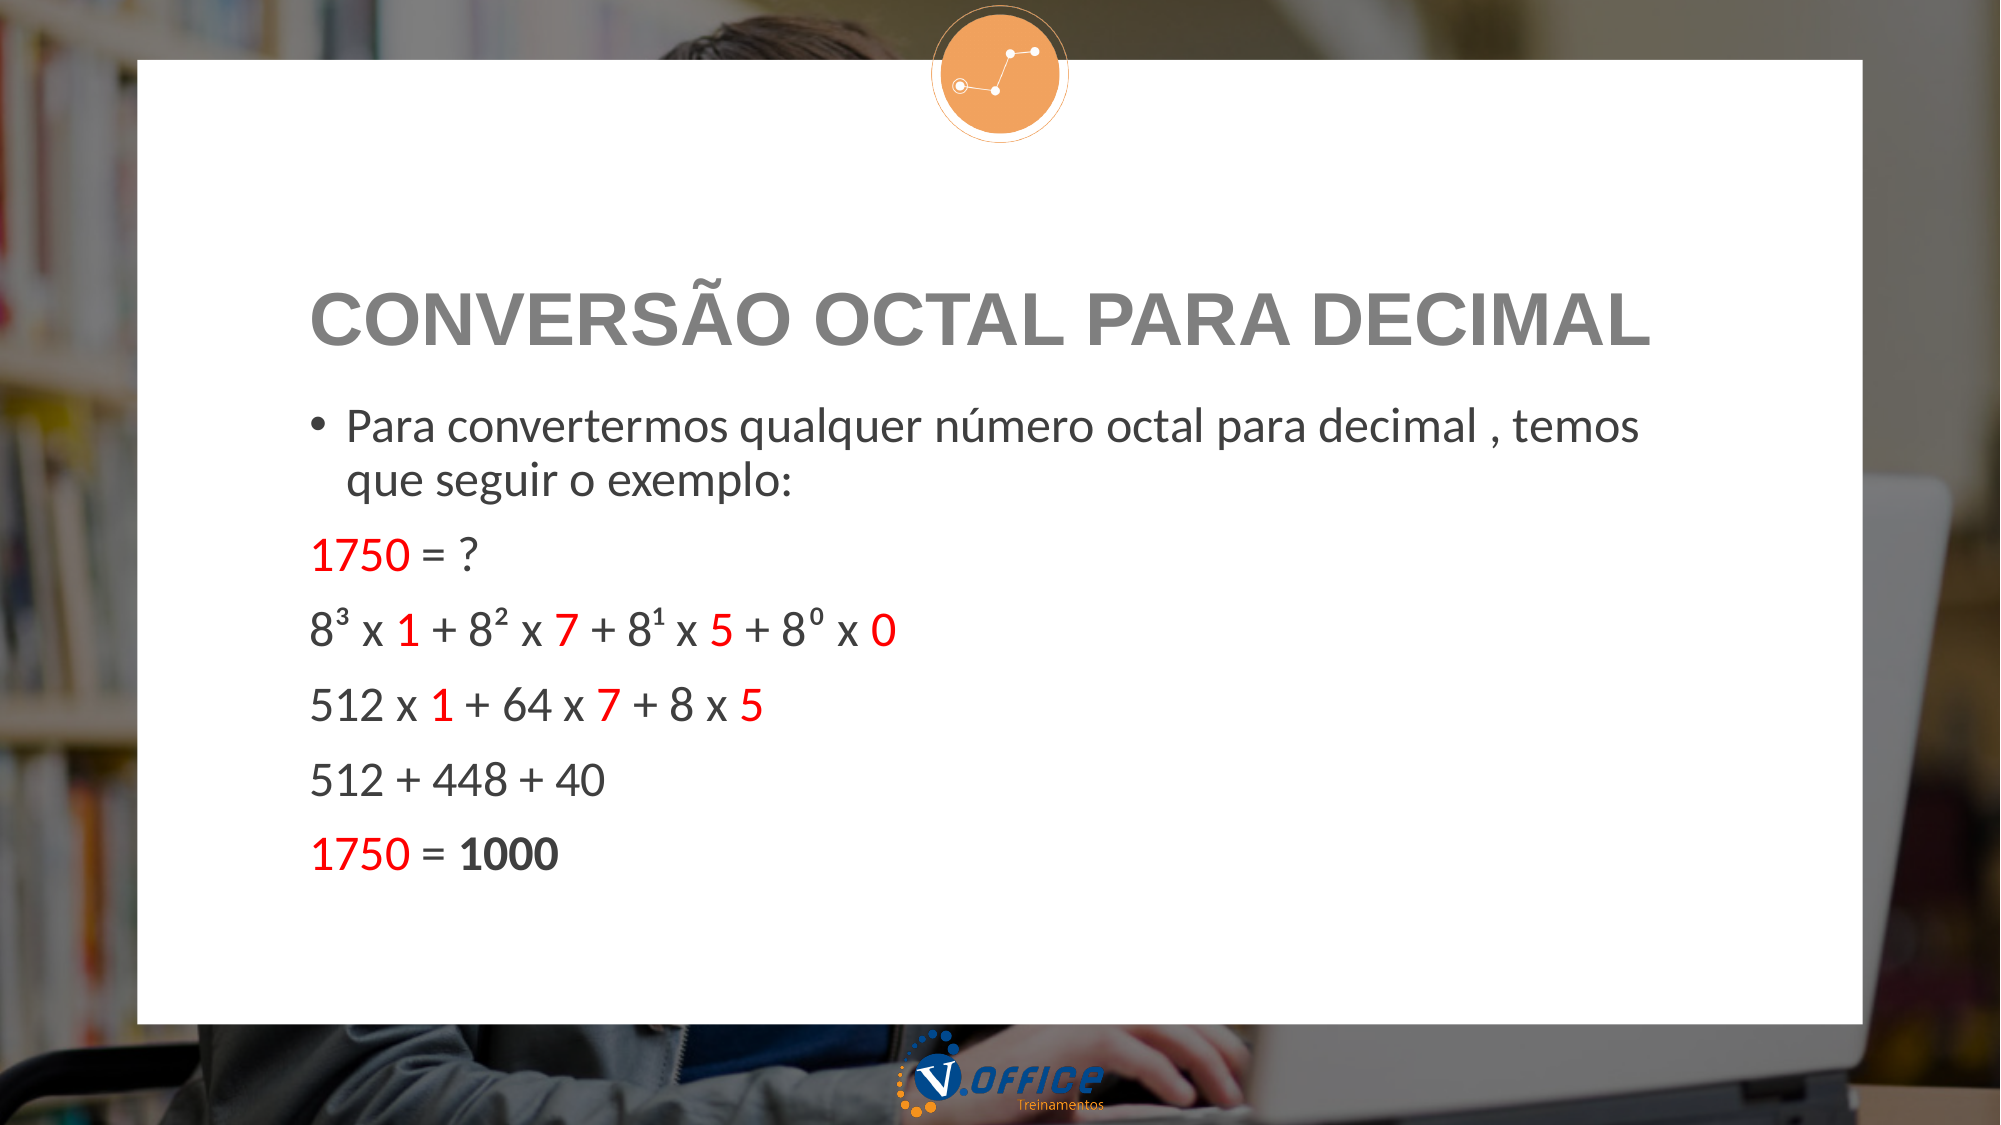

# CONVERSÃO OCTAL PARA DECIMAL
Para convertermos qualquer número octal para decimal , temos que seguir o exemplo:
1750 = ?
8³ x 1 + 8² x 7 + 8¹ x 5 + 8⁰ x 0
512 x 1 + 64 x 7 + 8 x 5
512 + 448 + 40
1750 = 1000